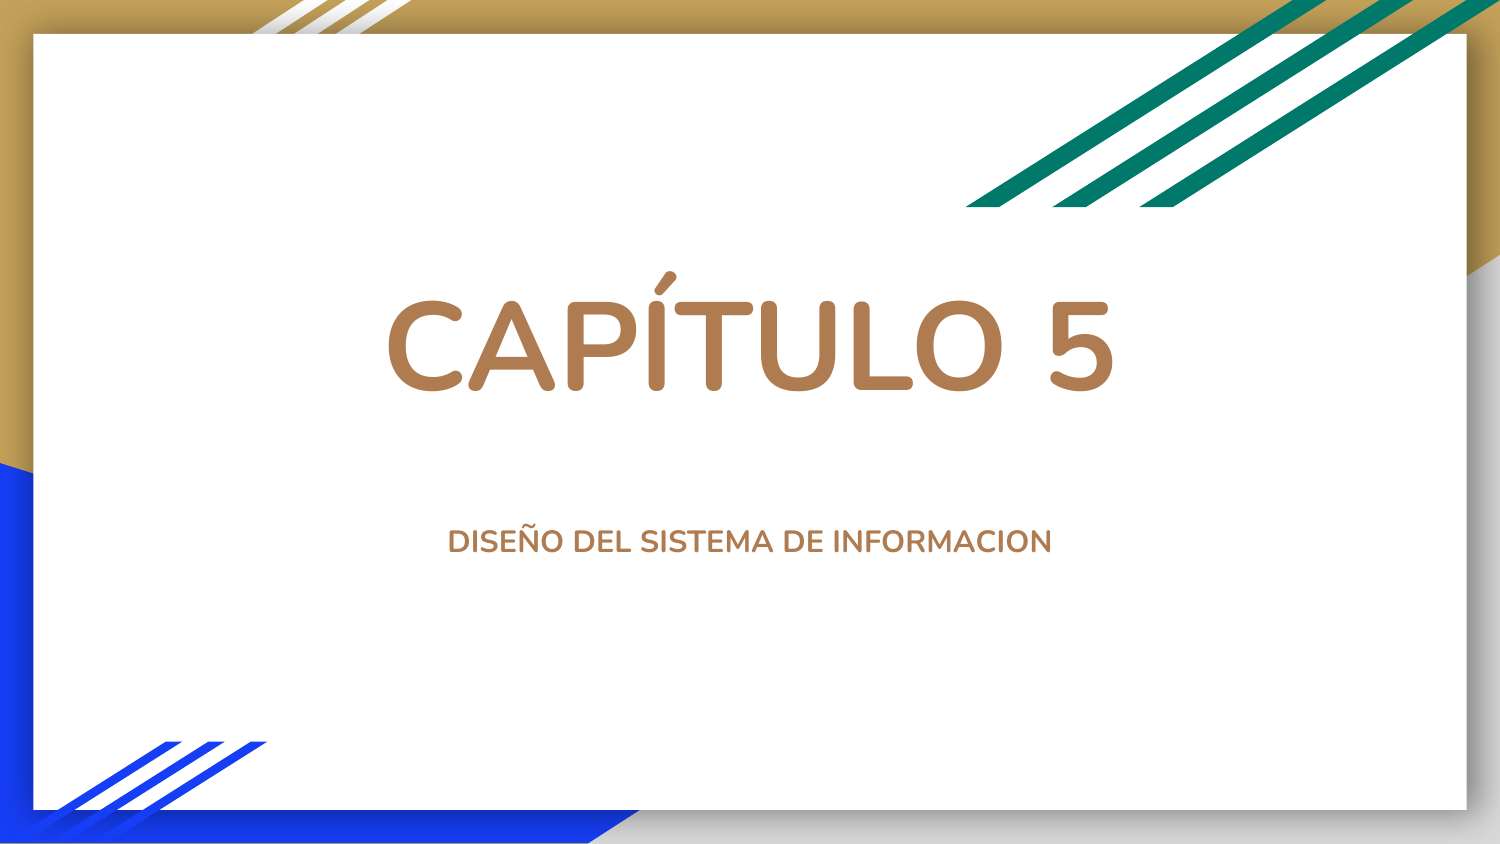

# CAPÍTULO 5
DISEÑO DEL SISTEMA DE INFORMACION